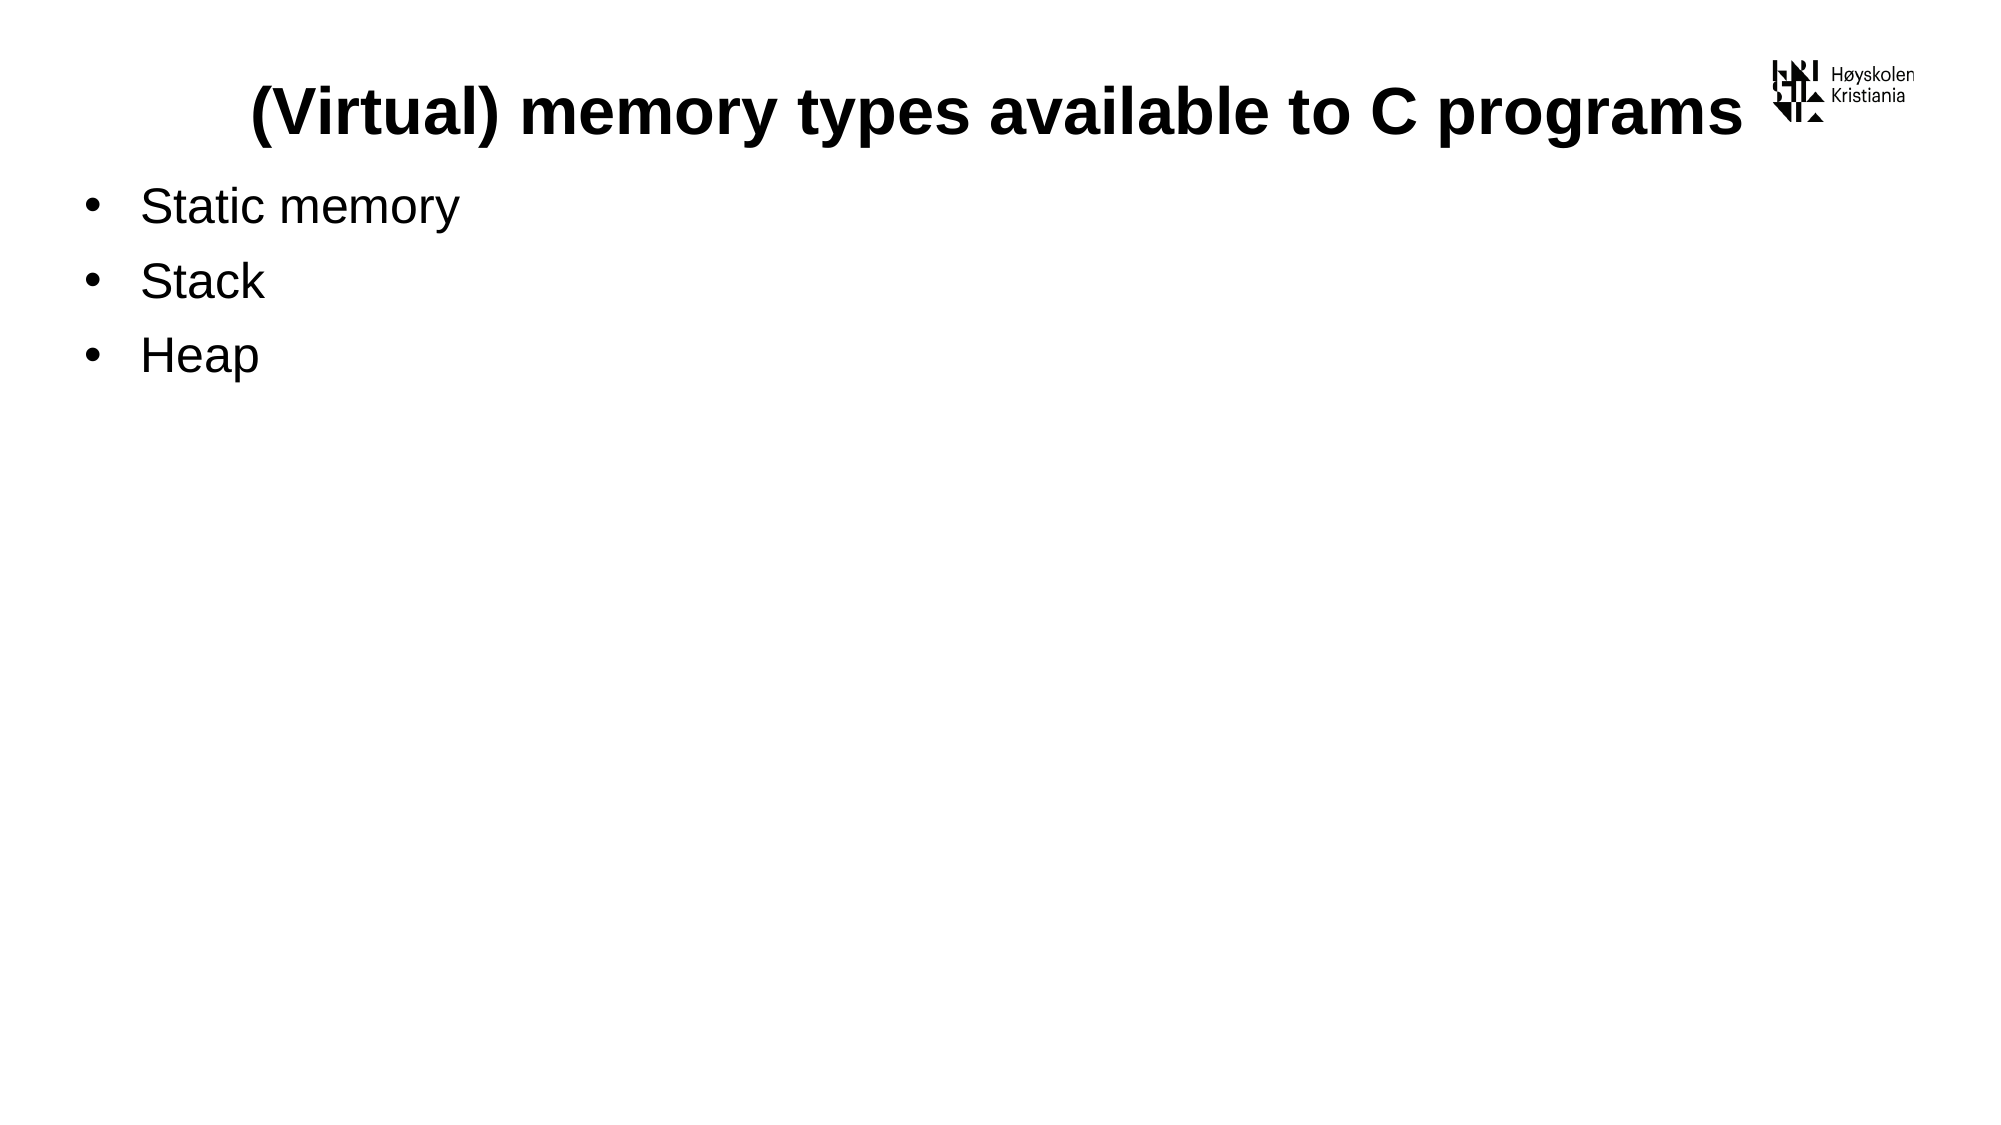

# (Virtual) memory types available to C programs
Static memory
Stack
Heap